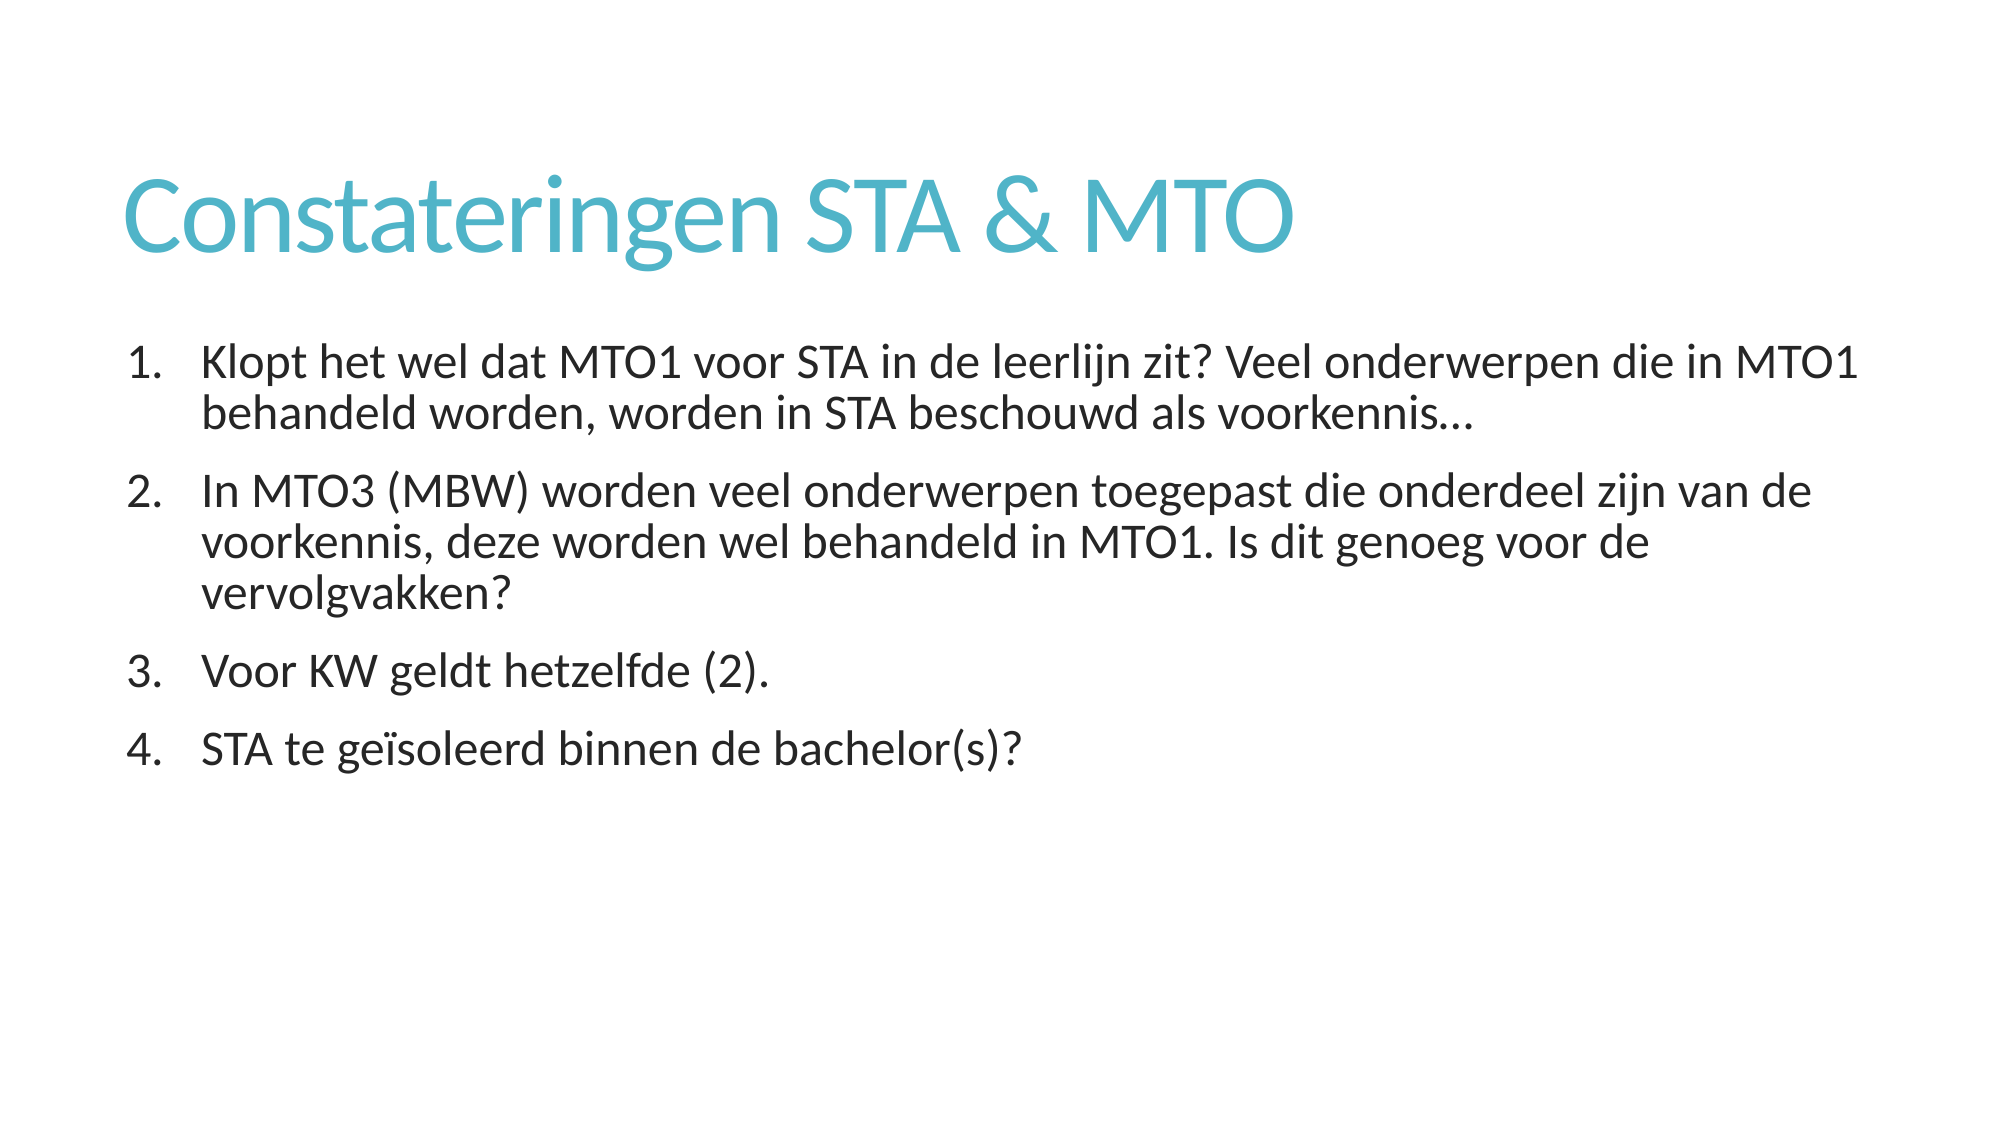

# Constateringen STA & MTO
Klopt het wel dat MTO1 voor STA in de leerlijn zit? Veel onderwerpen die in MTO1 behandeld worden, worden in STA beschouwd als voorkennis…
In MTO3 (MBW) worden veel onderwerpen toegepast die onderdeel zijn van de voorkennis, deze worden wel behandeld in MTO1. Is dit genoeg voor de vervolgvakken?
Voor KW geldt hetzelfde (2).
STA te geïsoleerd binnen de bachelor(s)?